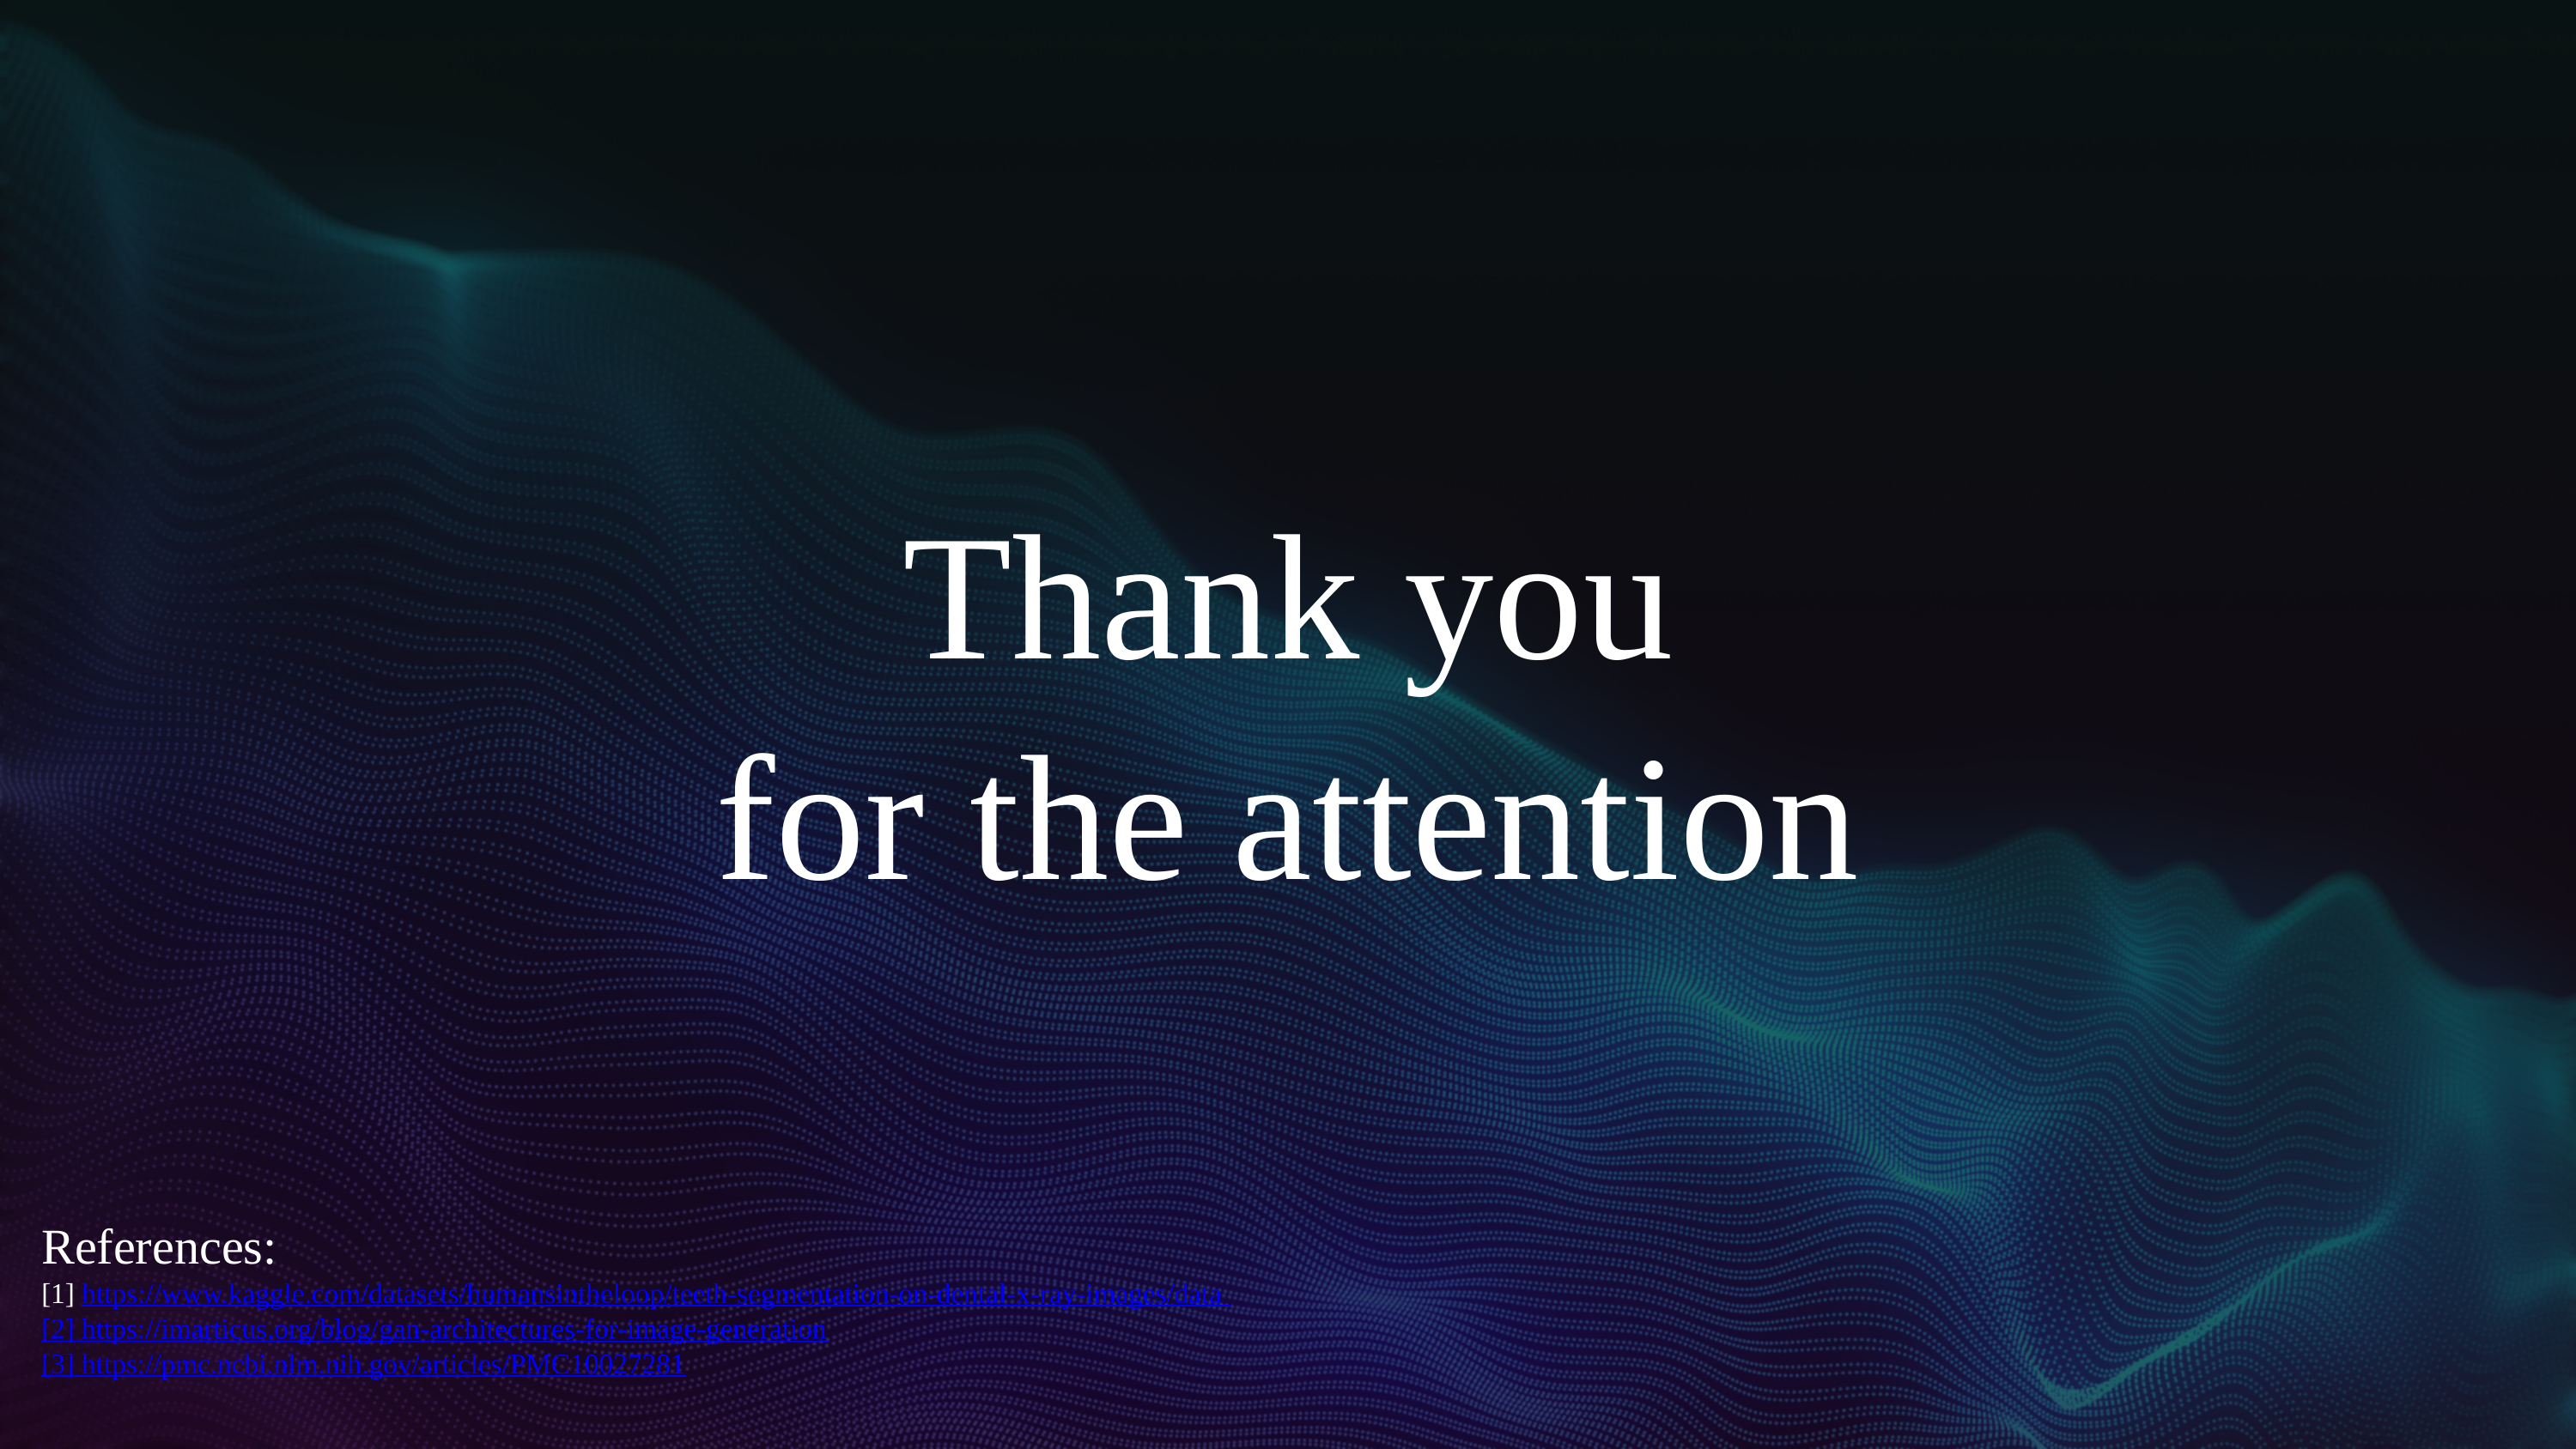

Thank you
for the attention
References:
[1] https://www.kaggle.com/datasets/humansintheloop/teeth-segmentation-on-dental-x-ray-images/data
[2] https://imarticus.org/blog/gan-architectures-for-image-generation
[3] https://pmc.ncbi.nlm.nih.gov/articles/PMC10027281